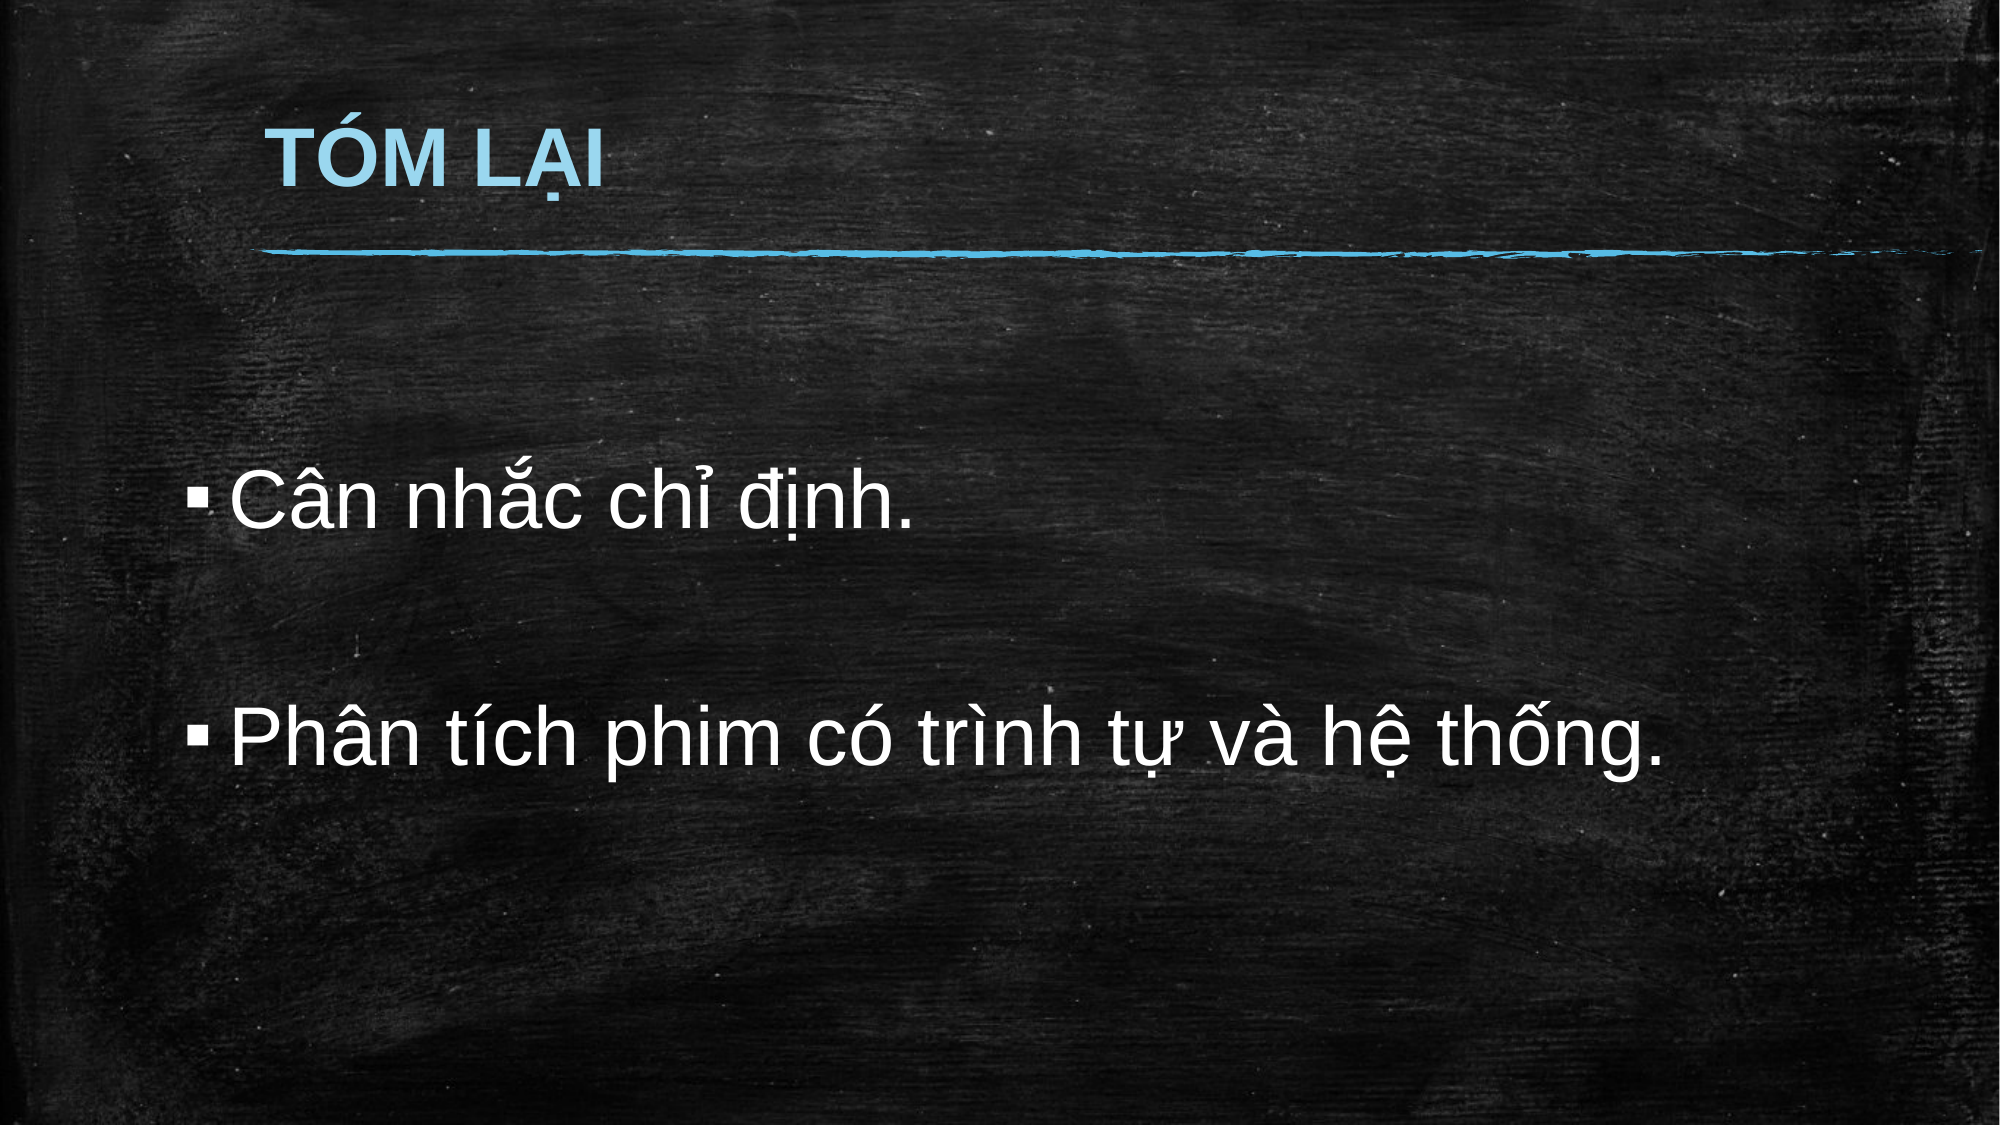

# TÓM LẠI
Cân nhắc chỉ định.
Phân tích phim có trình tự và hệ thống.